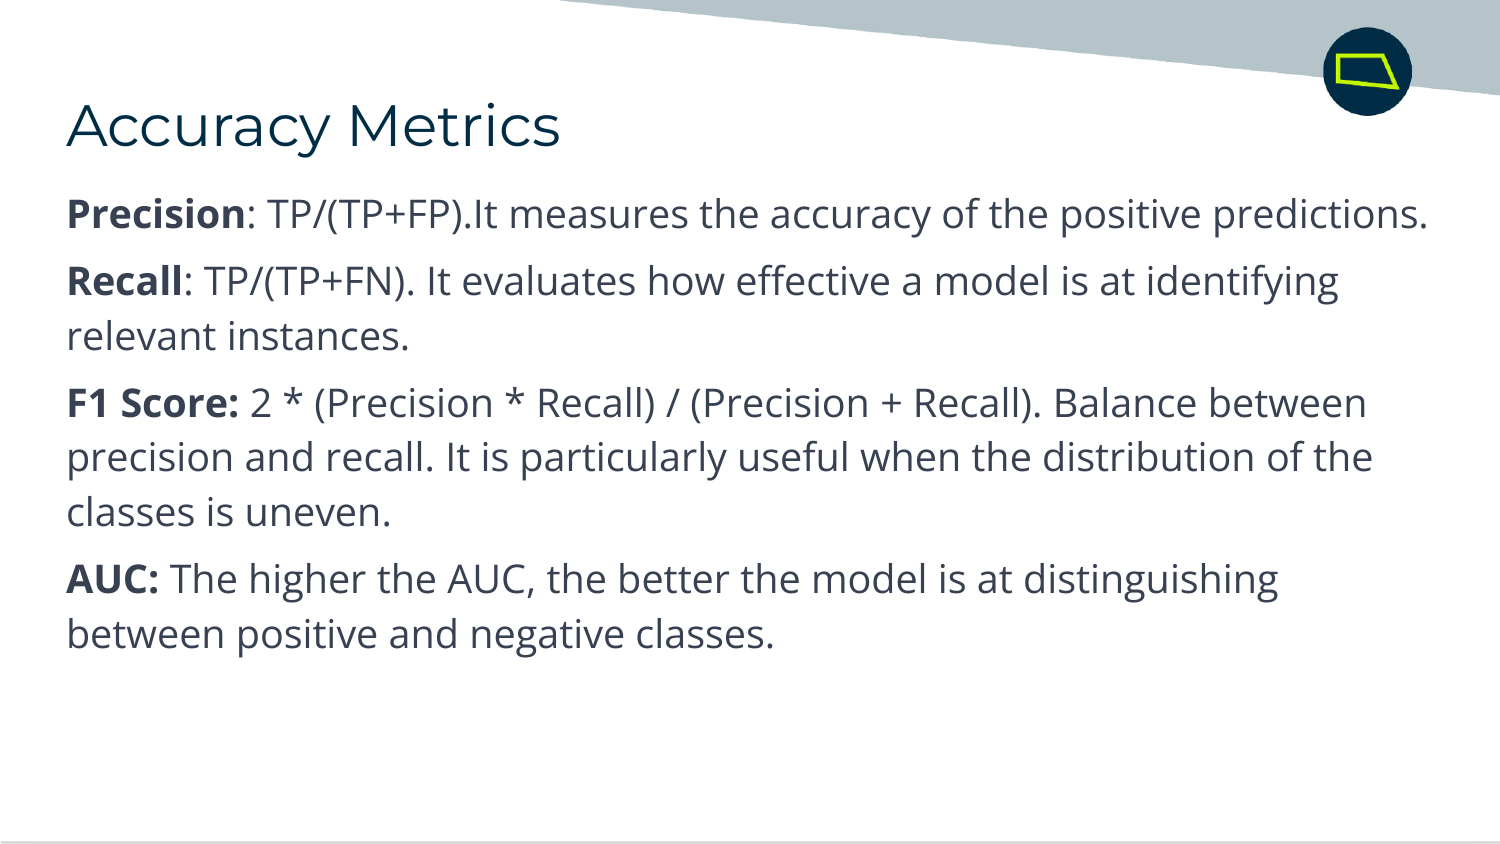

Accuracy Metrics
Precision: TP/(TP+FP).It measures the accuracy of the positive predictions.
Recall: TP/(TP+FN). It evaluates how effective a model is at identifying relevant instances.
F1 Score: 2 * (Precision * Recall) / (Precision + Recall). Balance between precision and recall. It is particularly useful when the distribution of the classes is uneven.
AUC: The higher the AUC, the better the model is at distinguishing between positive and negative classes.